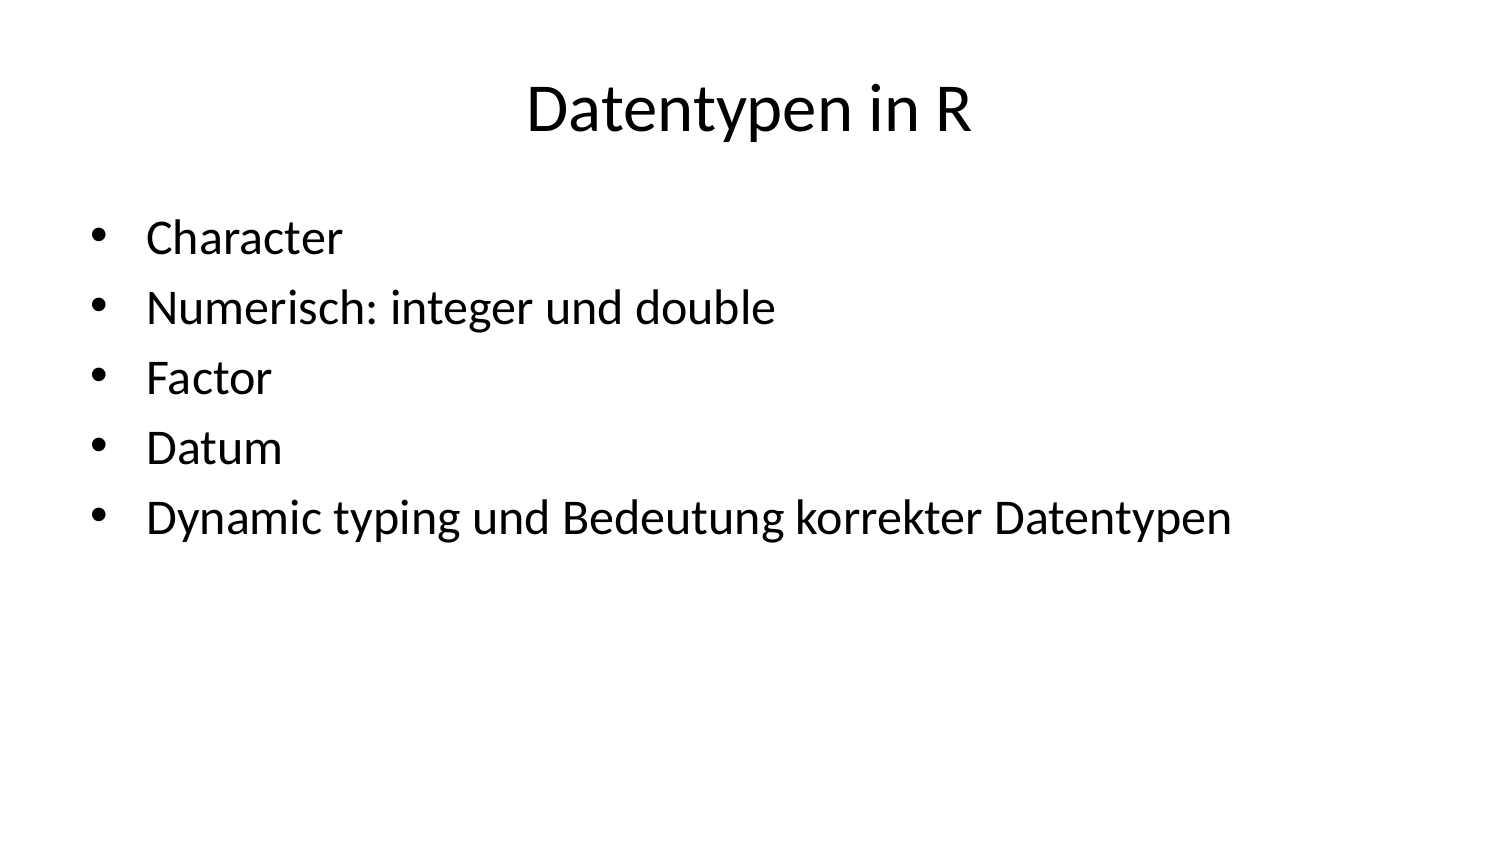

# Datentypen in R
Character
Numerisch: integer und double
Factor
Datum
Dynamic typing und Bedeutung korrekter Datentypen